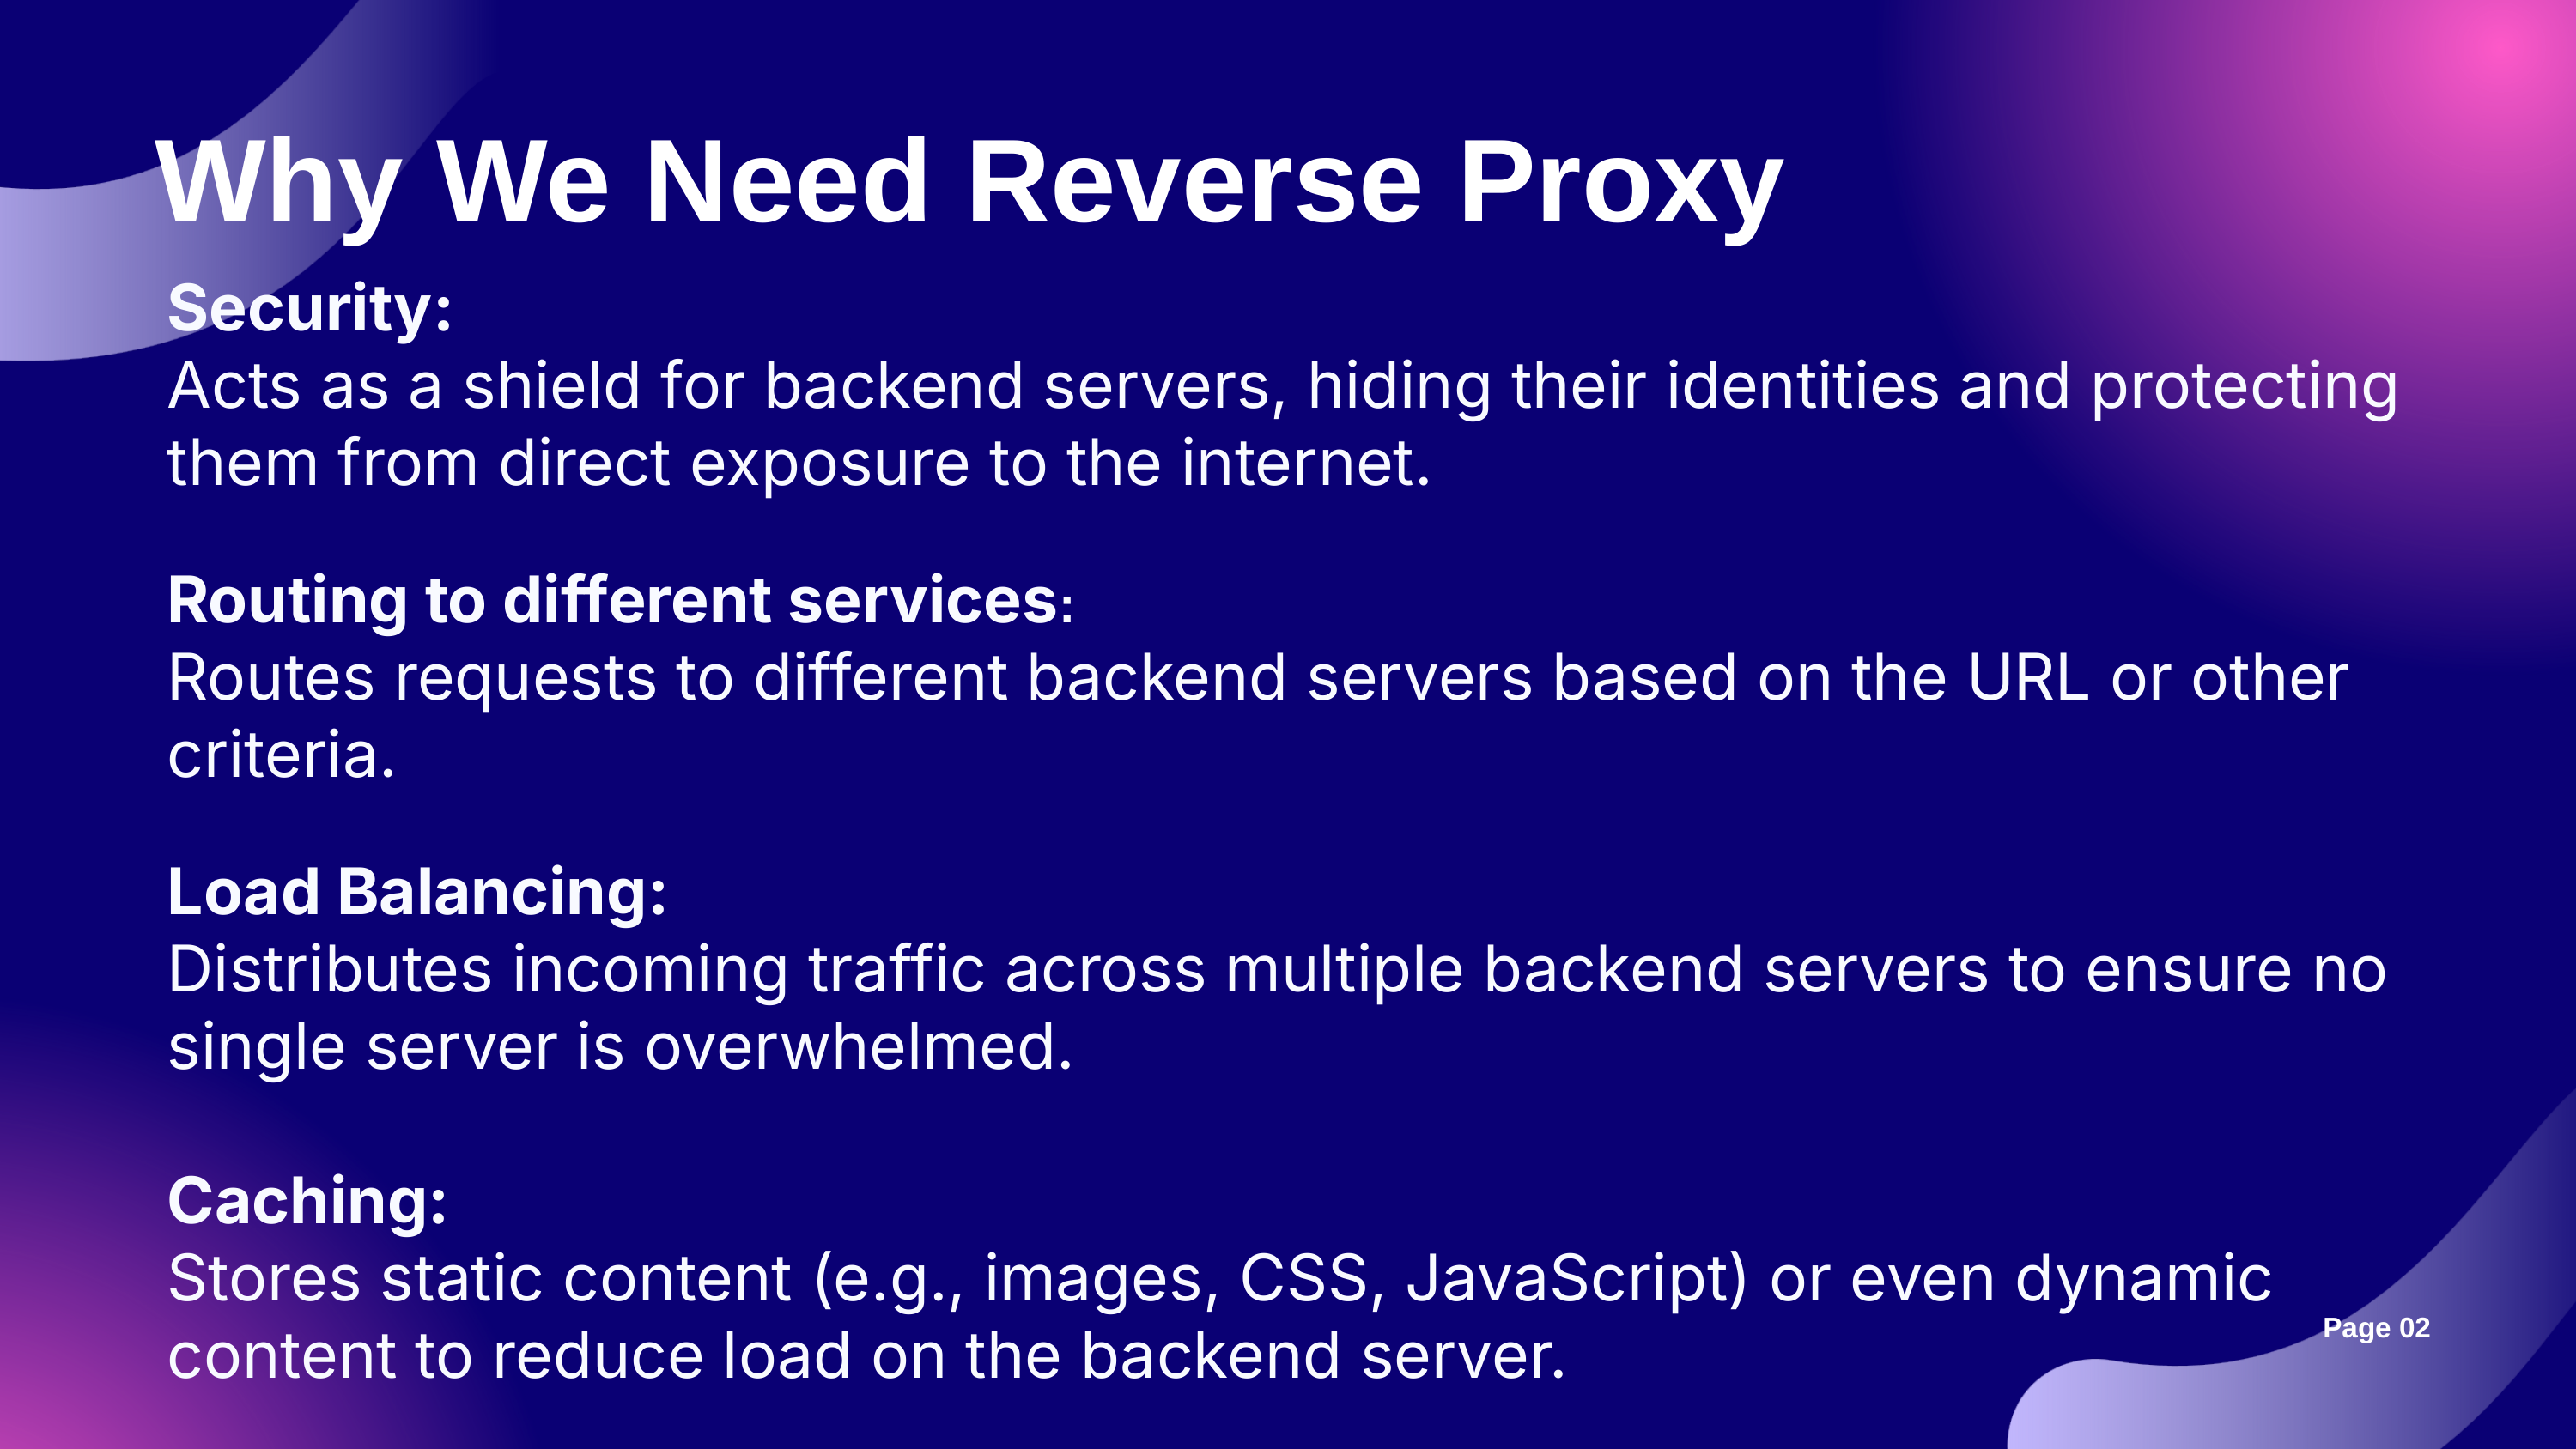

Why We Need Reverse Proxy
Security:
Acts as a shield for backend servers, hiding their identities and protecting them from direct exposure to the internet.

Routing to different services:
Routes requests to different backend servers based on the URL or other criteria.

Load Balancing:
Distributes incoming traffic across multiple backend servers to ensure no single server is overwhelmed.

Caching:
Stores static content (e.g., images, CSS, JavaScript) or even dynamic content to reduce load on the backend server.

Page 02